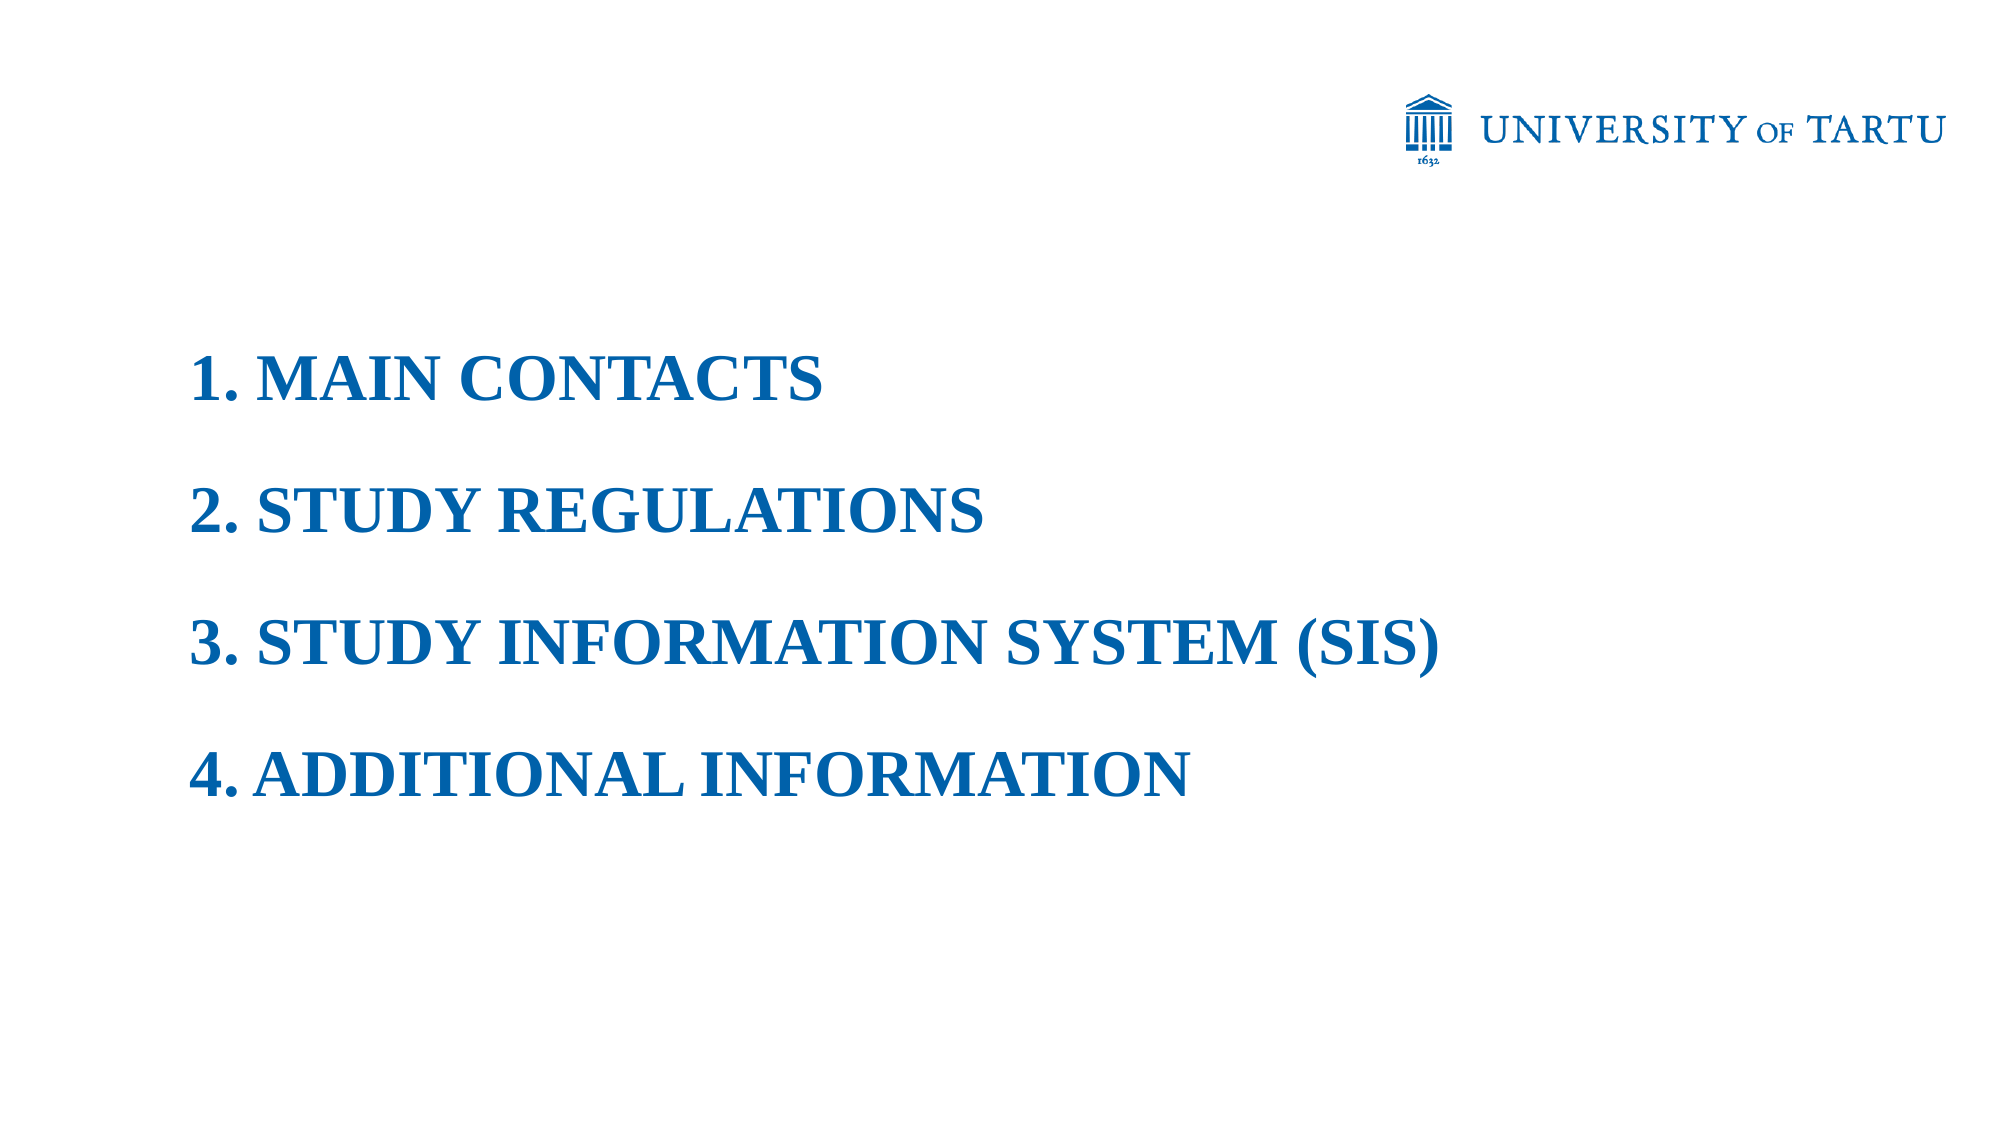

1. MAIN CONTACTS
2. STUDY REGULATIONS
3. STUDY INFORMATION SYSTEM (SIS)
4. ADDITIONAL INFORMATION